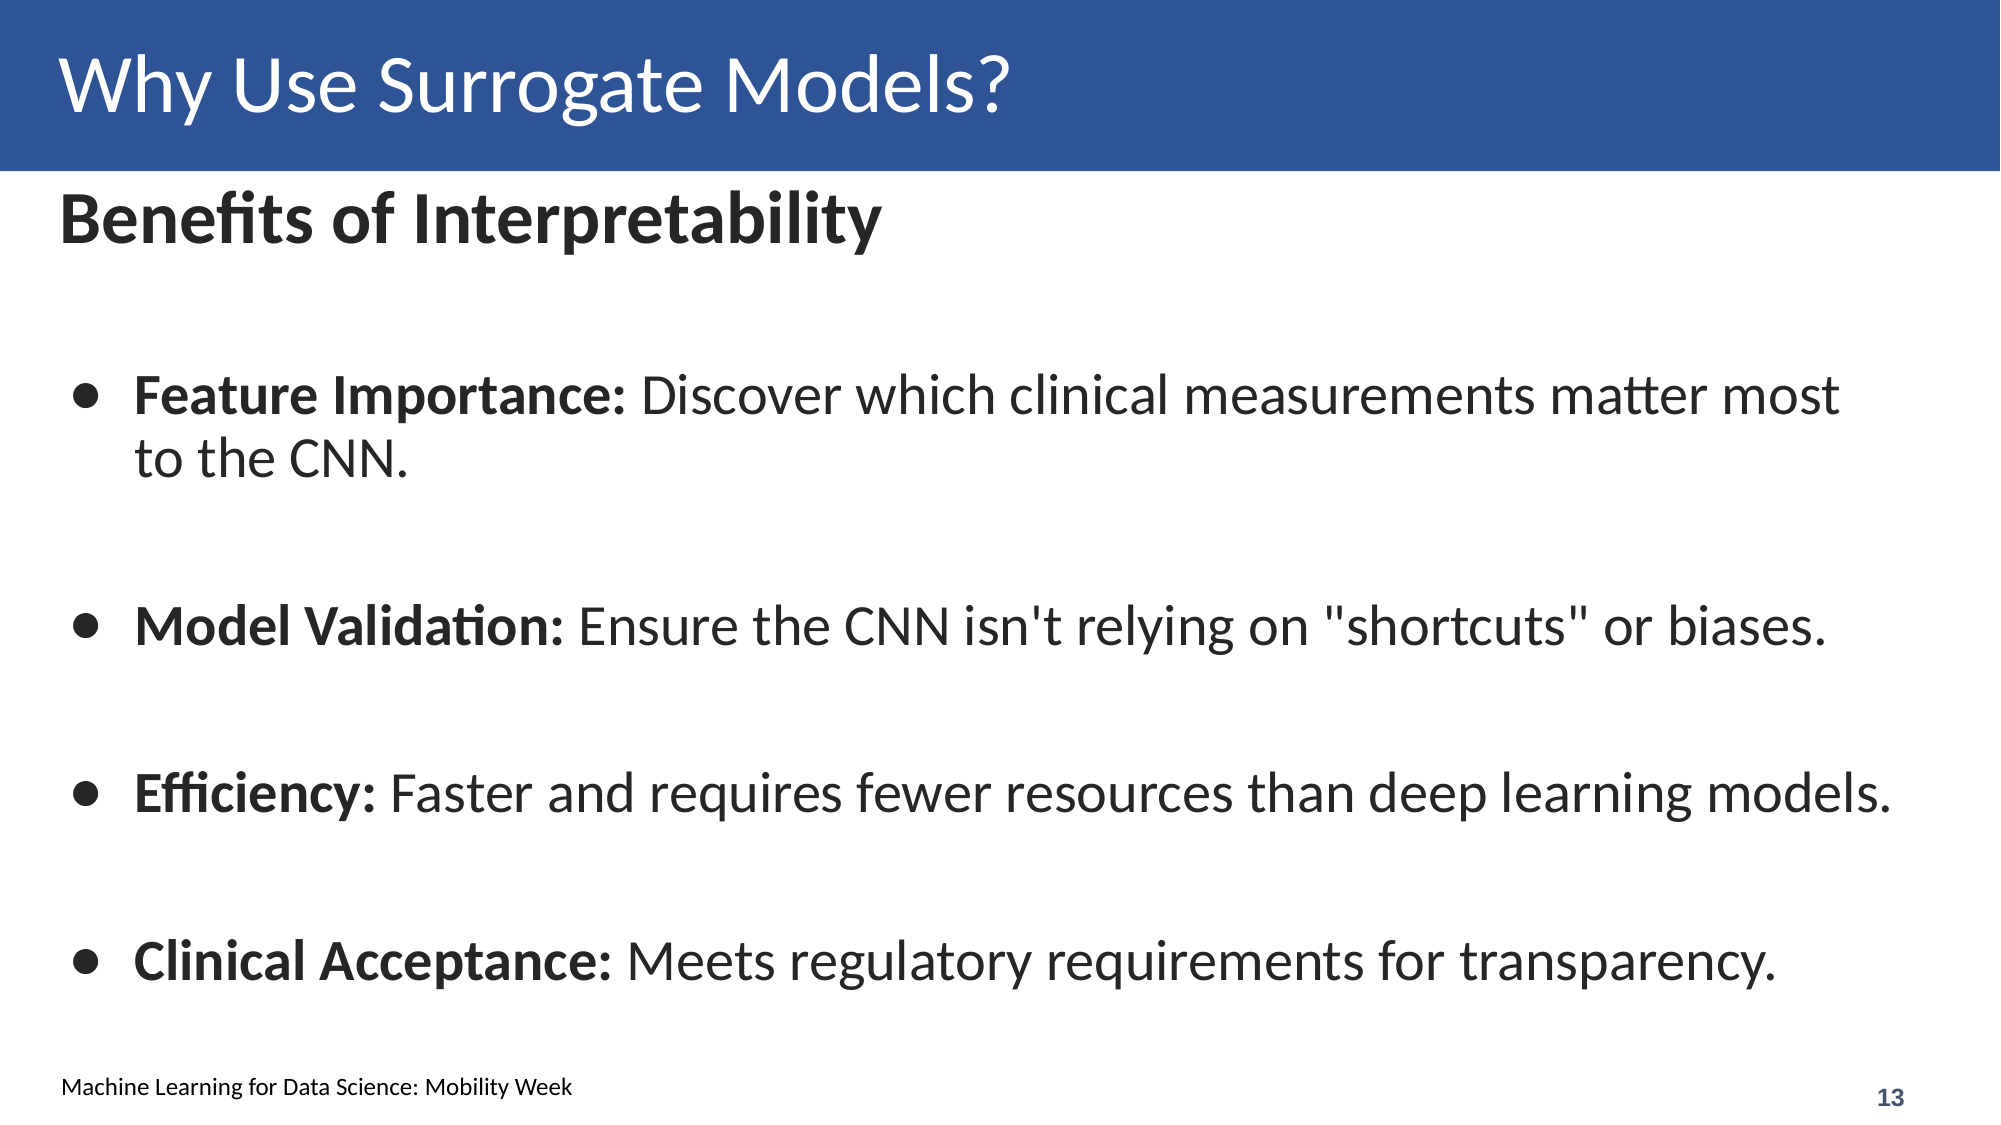

# Why Use Surrogate Models?
Benefits of Interpretability

Feature Importance: Discover which clinical measurements matter most to the CNN.

Model Validation: Ensure the CNN isn't relying on "shortcuts" or biases.

Efficiency: Faster and requires fewer resources than deep learning models.

Clinical Acceptance: Meets regulatory requirements for transparency.
13